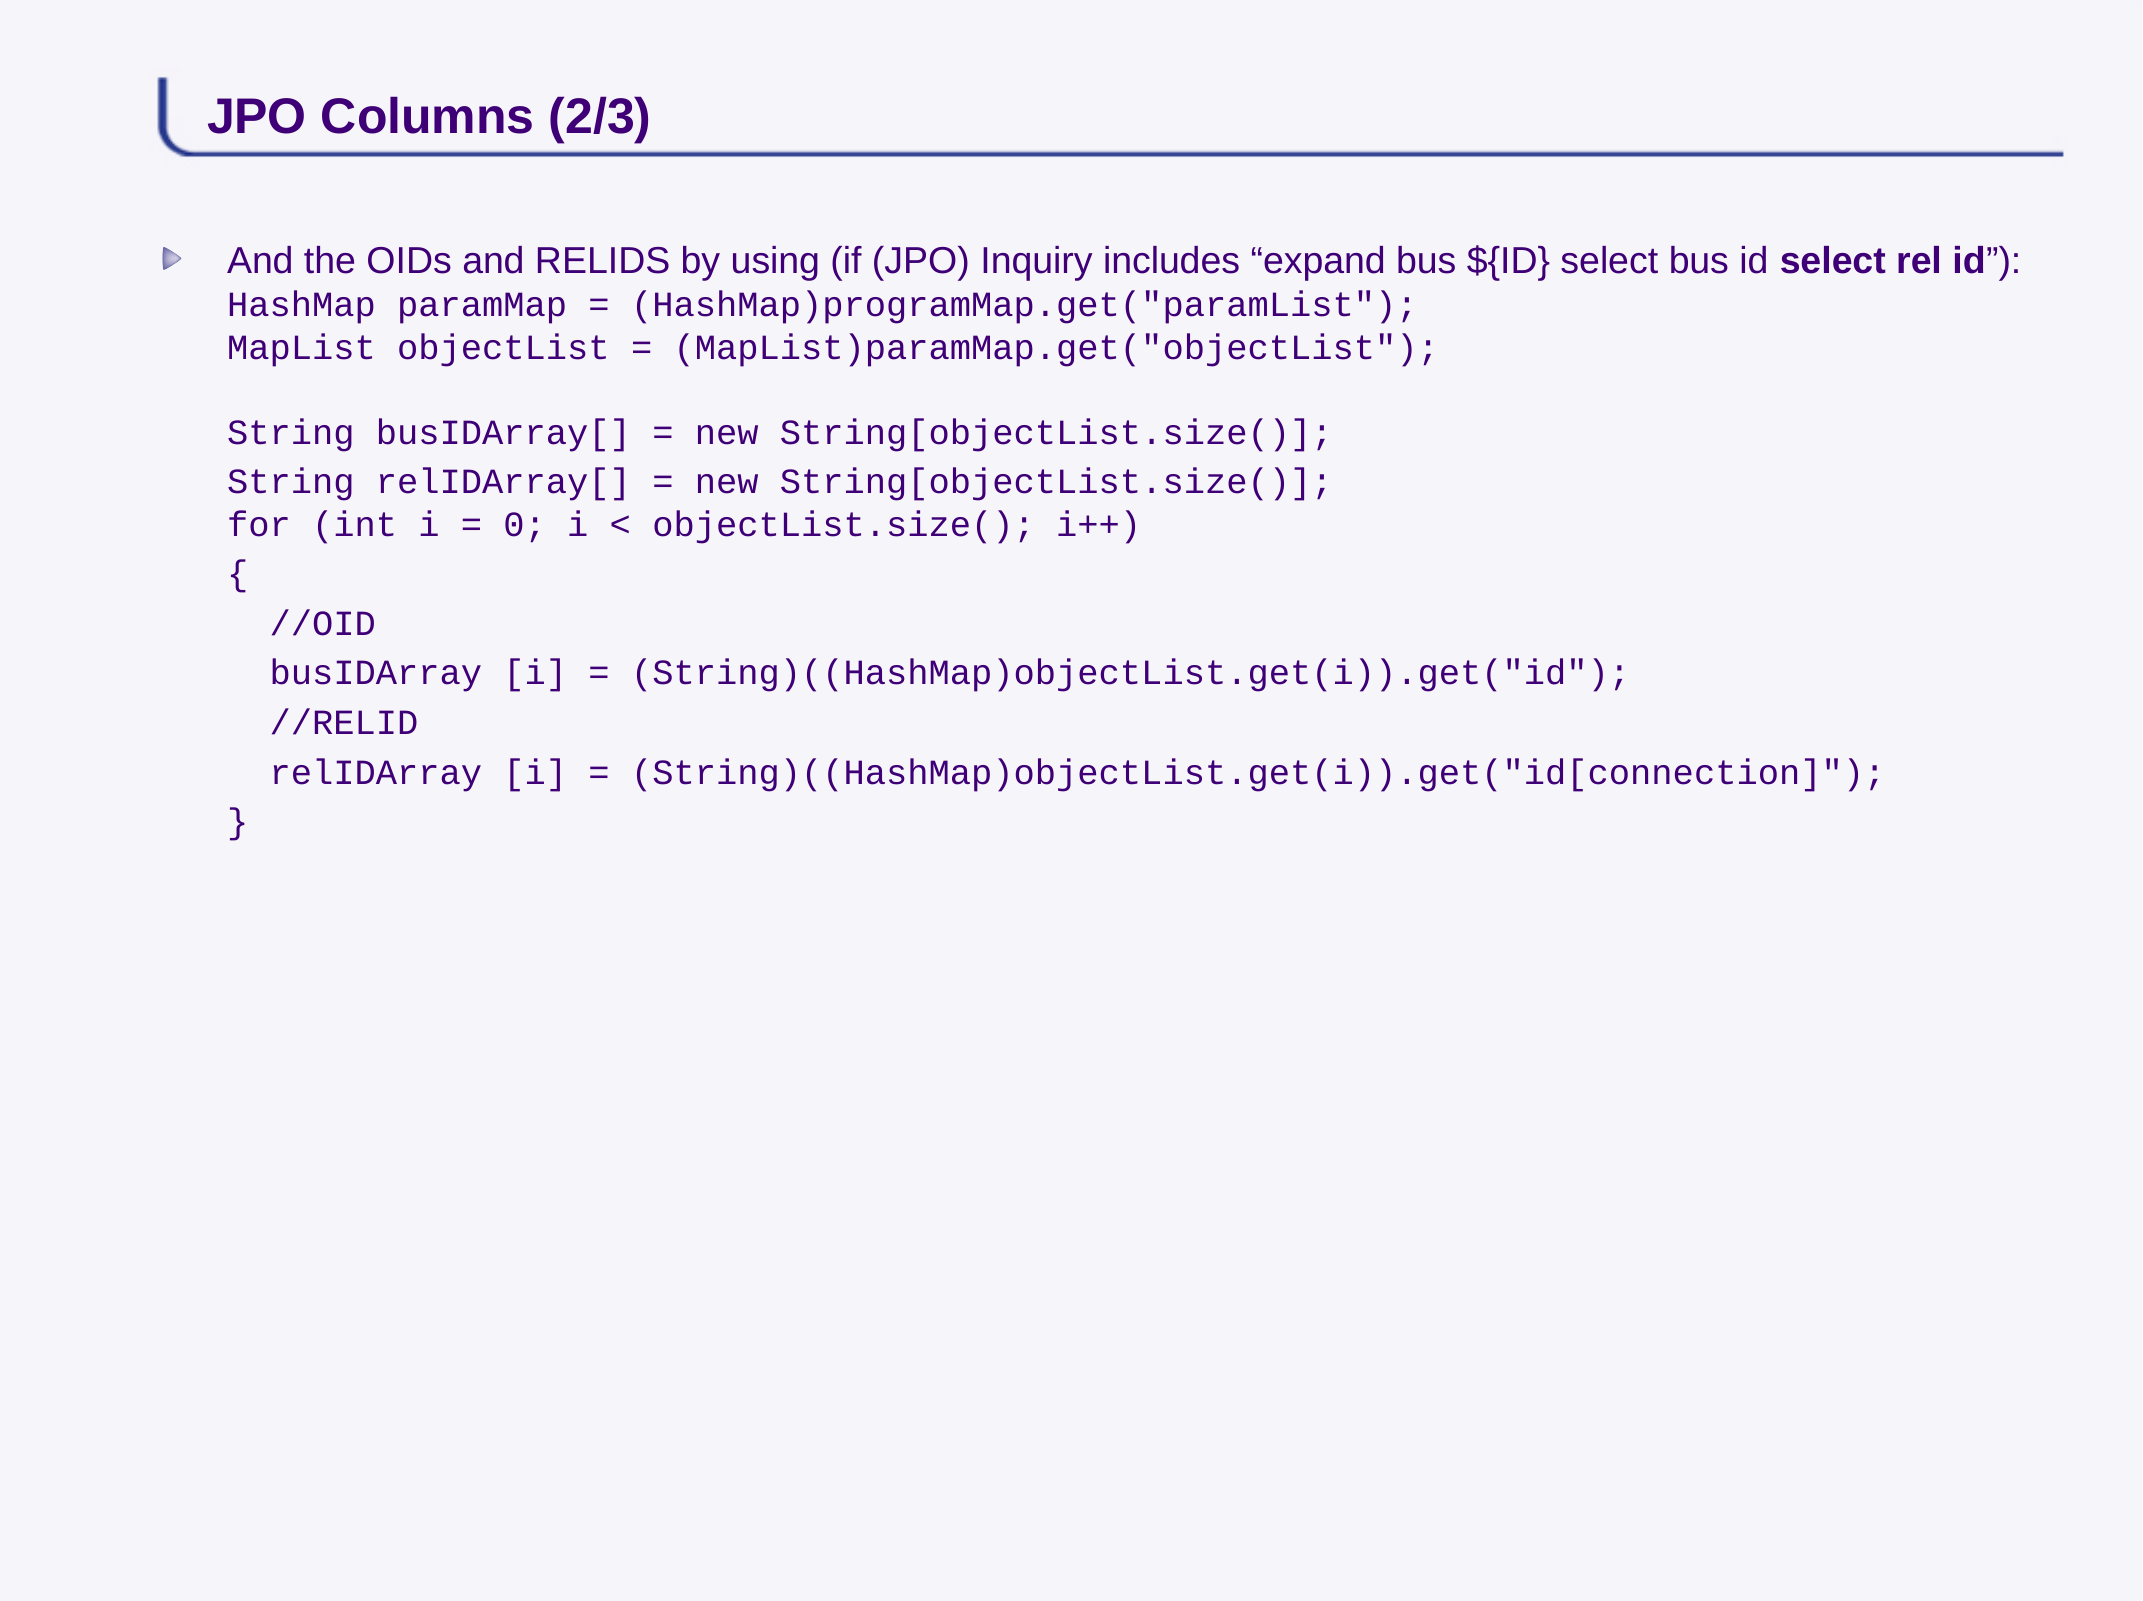

# JPO Columns (2/3)
And the OIDs and RELIDS by using (if (JPO) Inquiry includes “expand bus ${ID} select bus id select rel id”):
HashMap paramMap = (HashMap)programMap.get("paramList");
MapList objectList = (MapList)paramMap.get("objectList");
String busIDArray[] = new String[objectList.size()];
	String relIDArray[] = new String[objectList.size()];
for (int i = 0; i < objectList.size(); i++)
	{
	  //OID
	  busIDArray [i] = (String)((HashMap)objectList.get(i)).get("id");
	  //RELID
	  relIDArray [i] = (String)((HashMap)objectList.get(i)).get("id[connection]");
	}